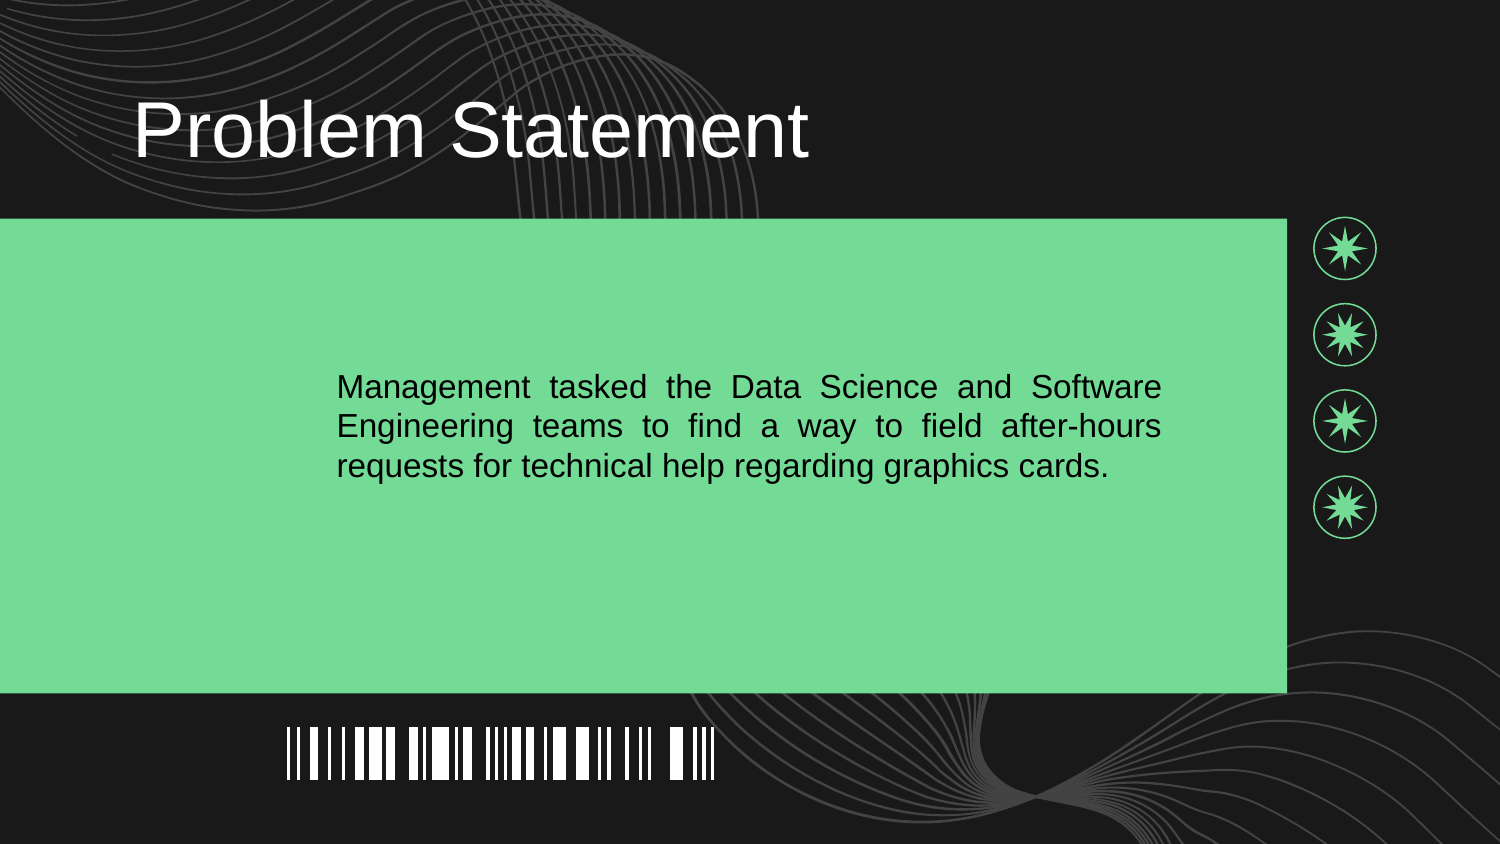

# Problem Statement
Management tasked the Data Science and Software Engineering teams to find a way to field after-hours requests for technical help regarding graphics cards.